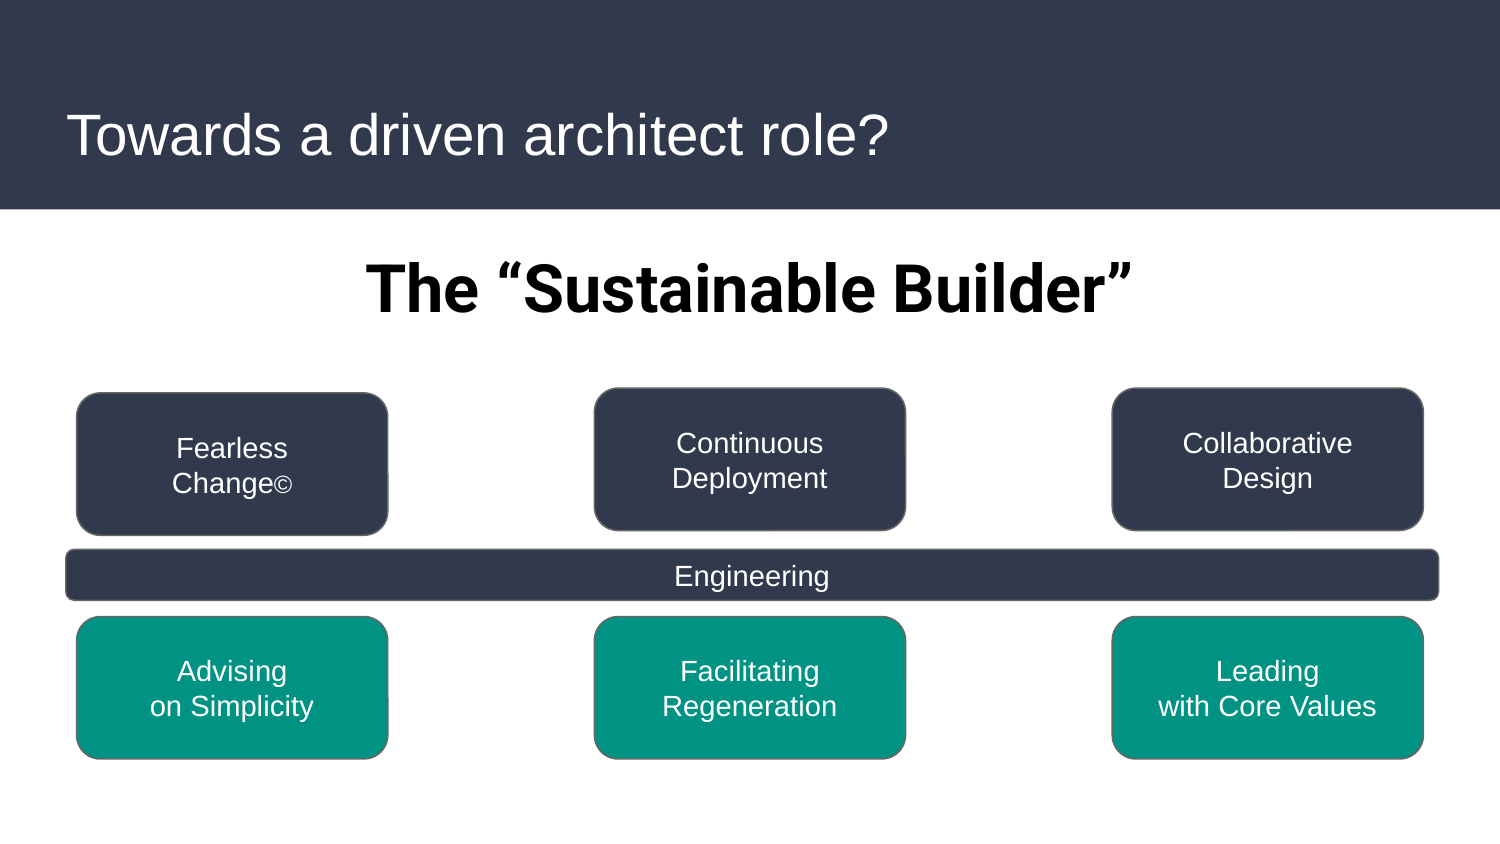

# Towards a driven architect role?
The “Sustainable Builder”
Continuous
Deployment
Collaborative Design
Fearless
Change©
Engineering
Advising
on Simplicity
Facilitating
Regeneration
Leading
with Core Values